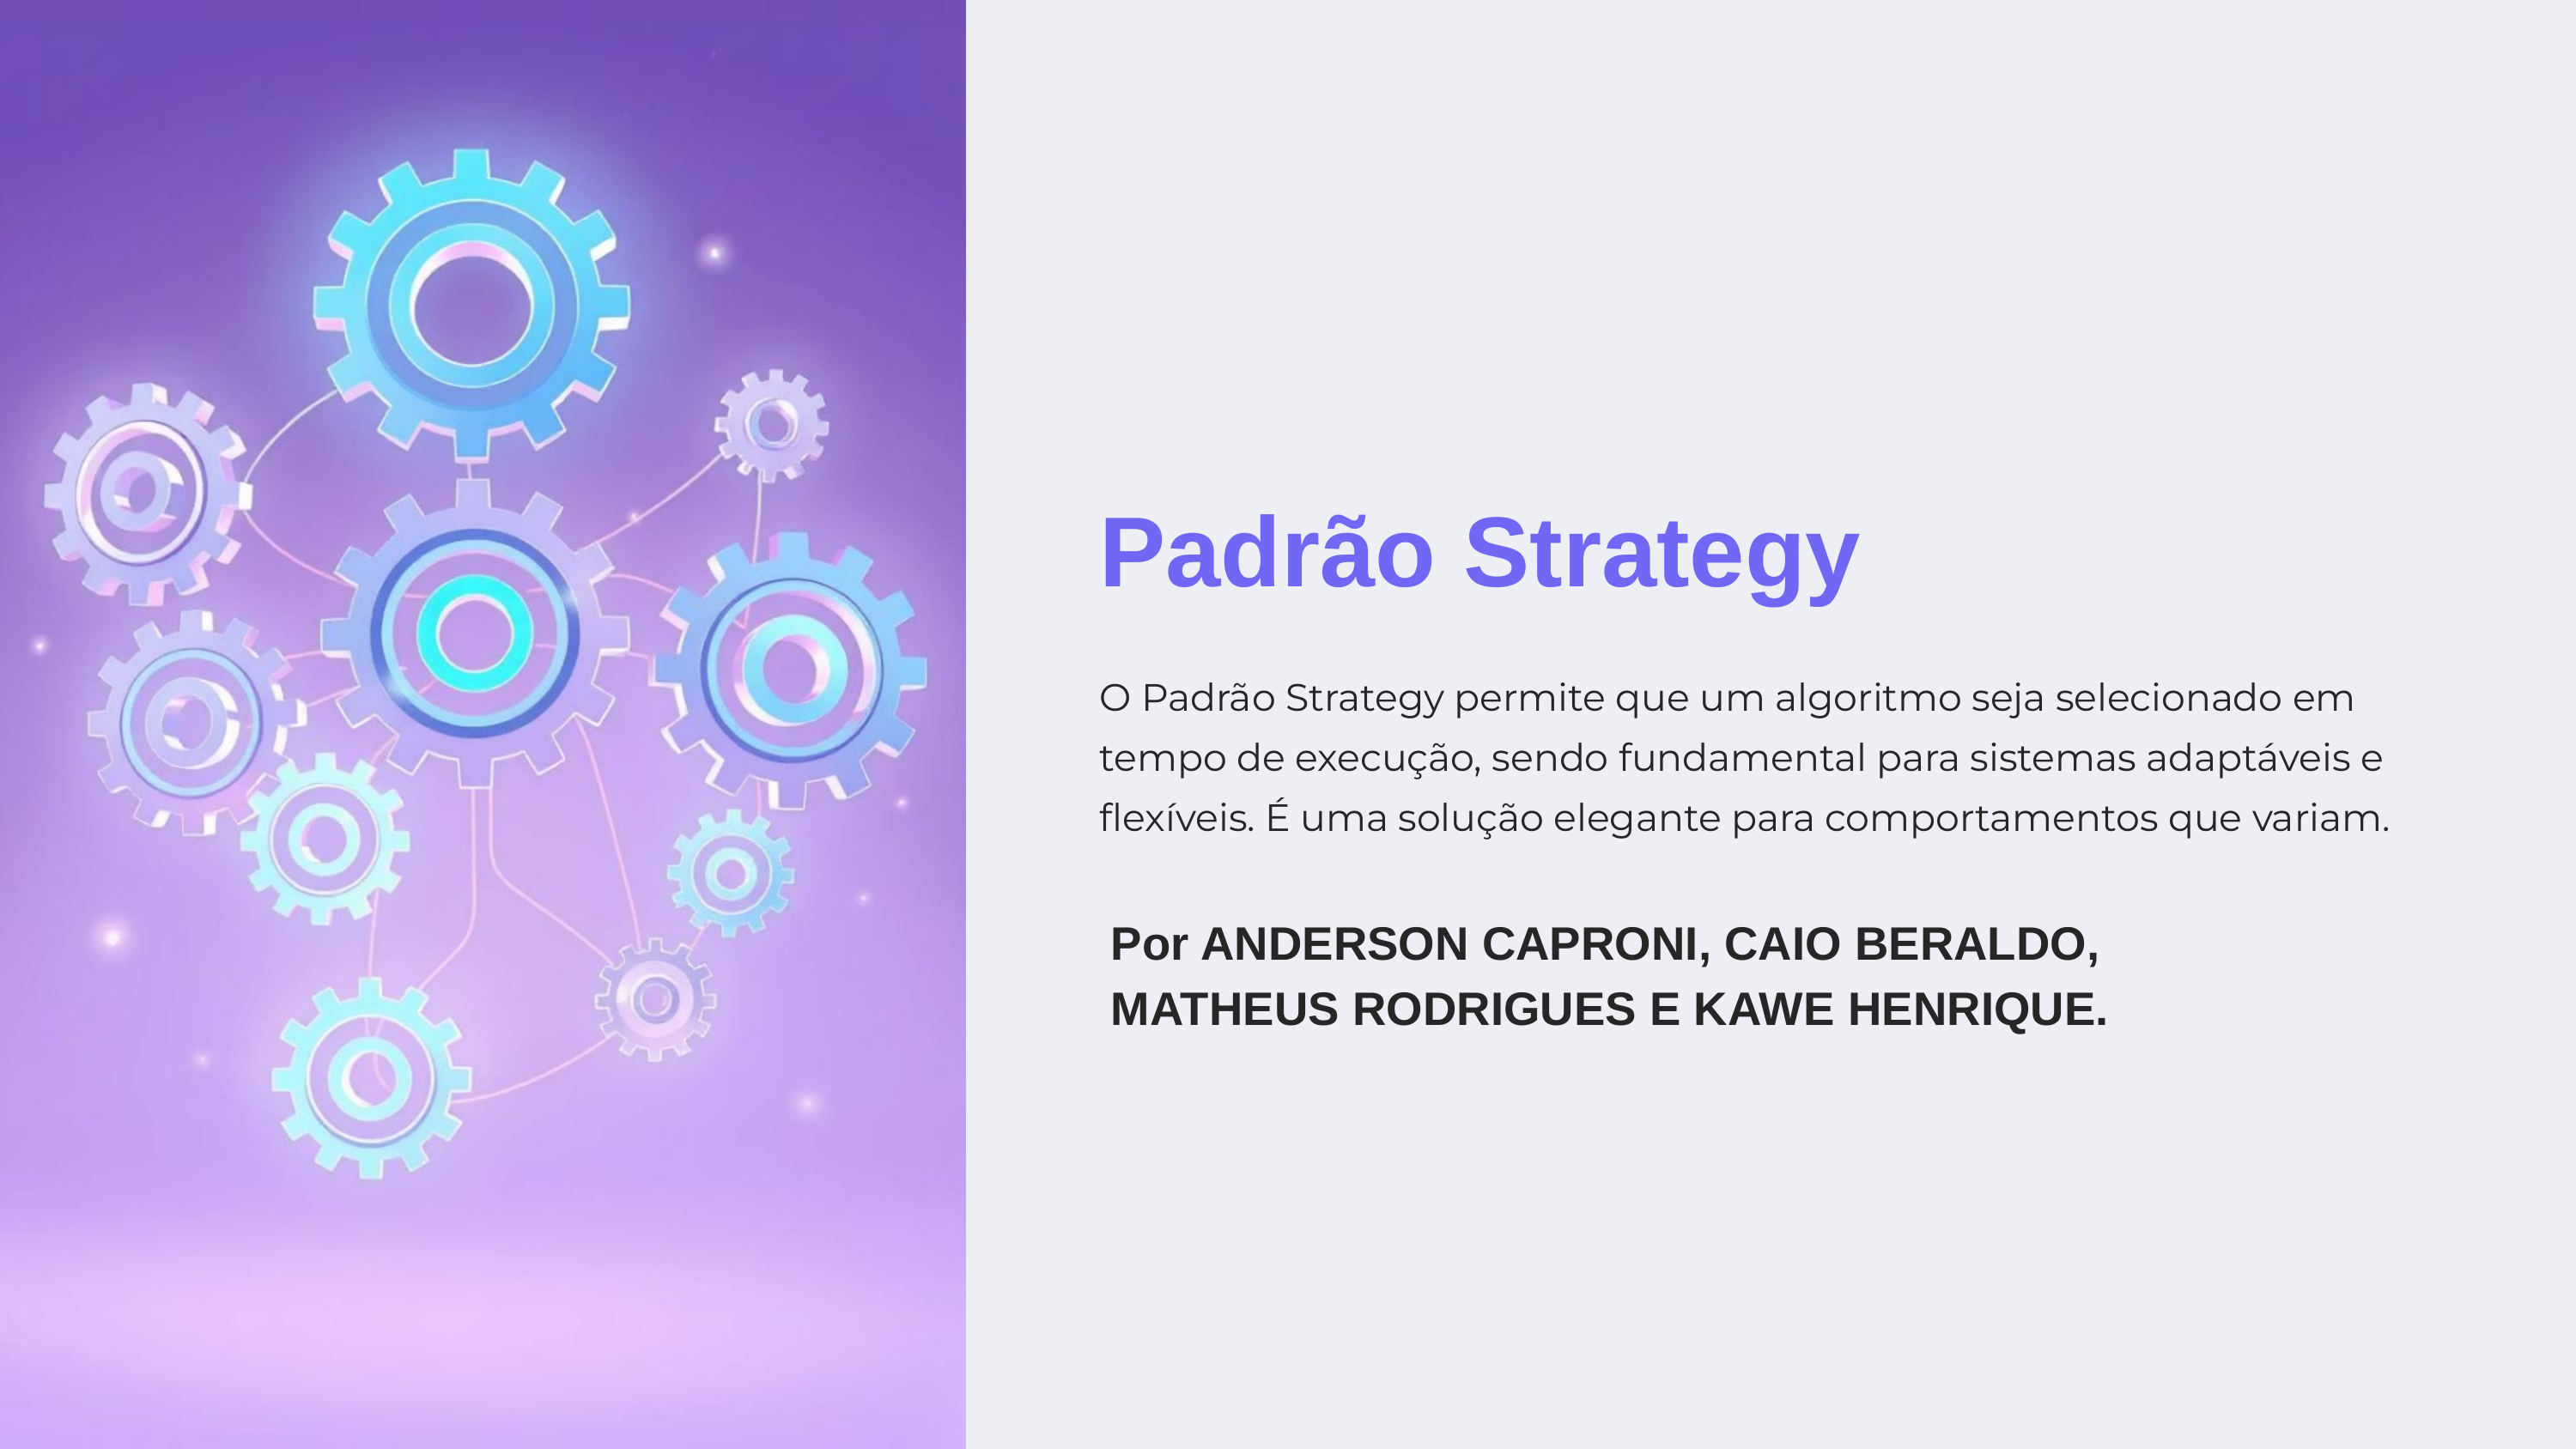

Padrão Strategy
O Padrão Strategy permite que um algoritmo seja selecionado em tempo de execução, sendo fundamental para sistemas adaptáveis e flexíveis. É uma solução elegante para comportamentos que variam.
Por ANDERSON CAPRONI, CAIO BERALDO, MATHEUS RODRIGUES E KAWE HENRIQUE.